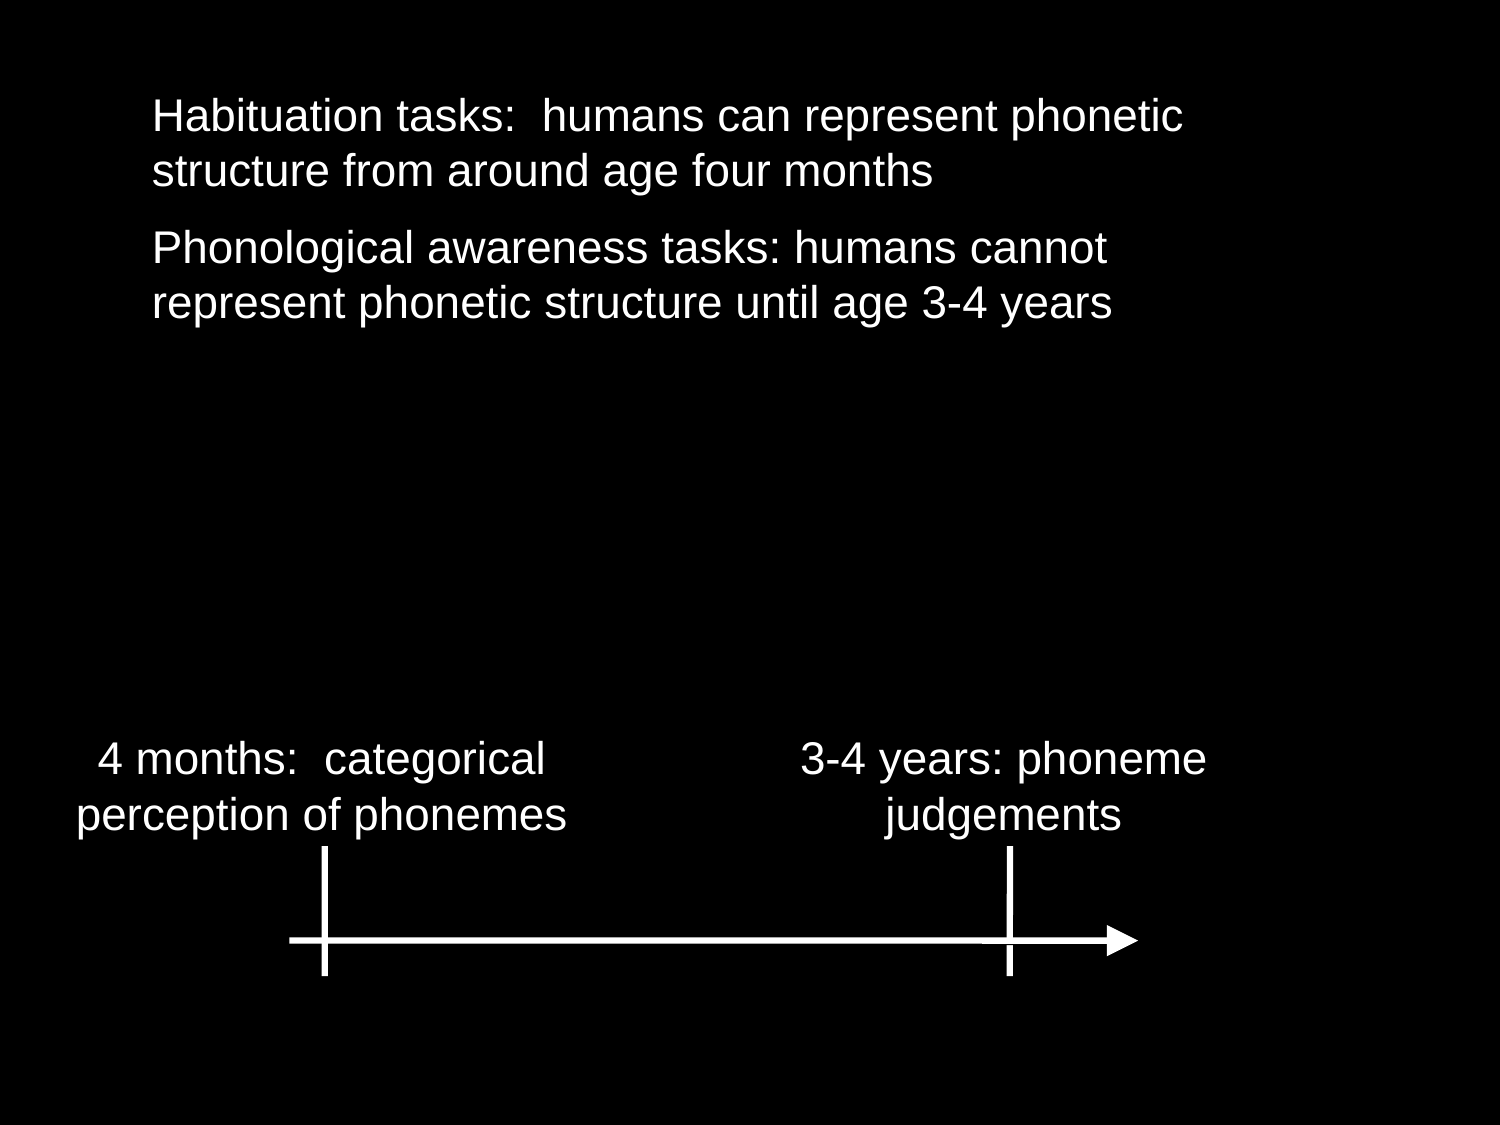

Habituation tasks:  humans can represent phonetic structure from around age four months
Phonological awareness tasks: humans cannot represent phonetic structure until age 3-4 years
4 months:  categorical perception of phonemes
3-4 years: phoneme judgements